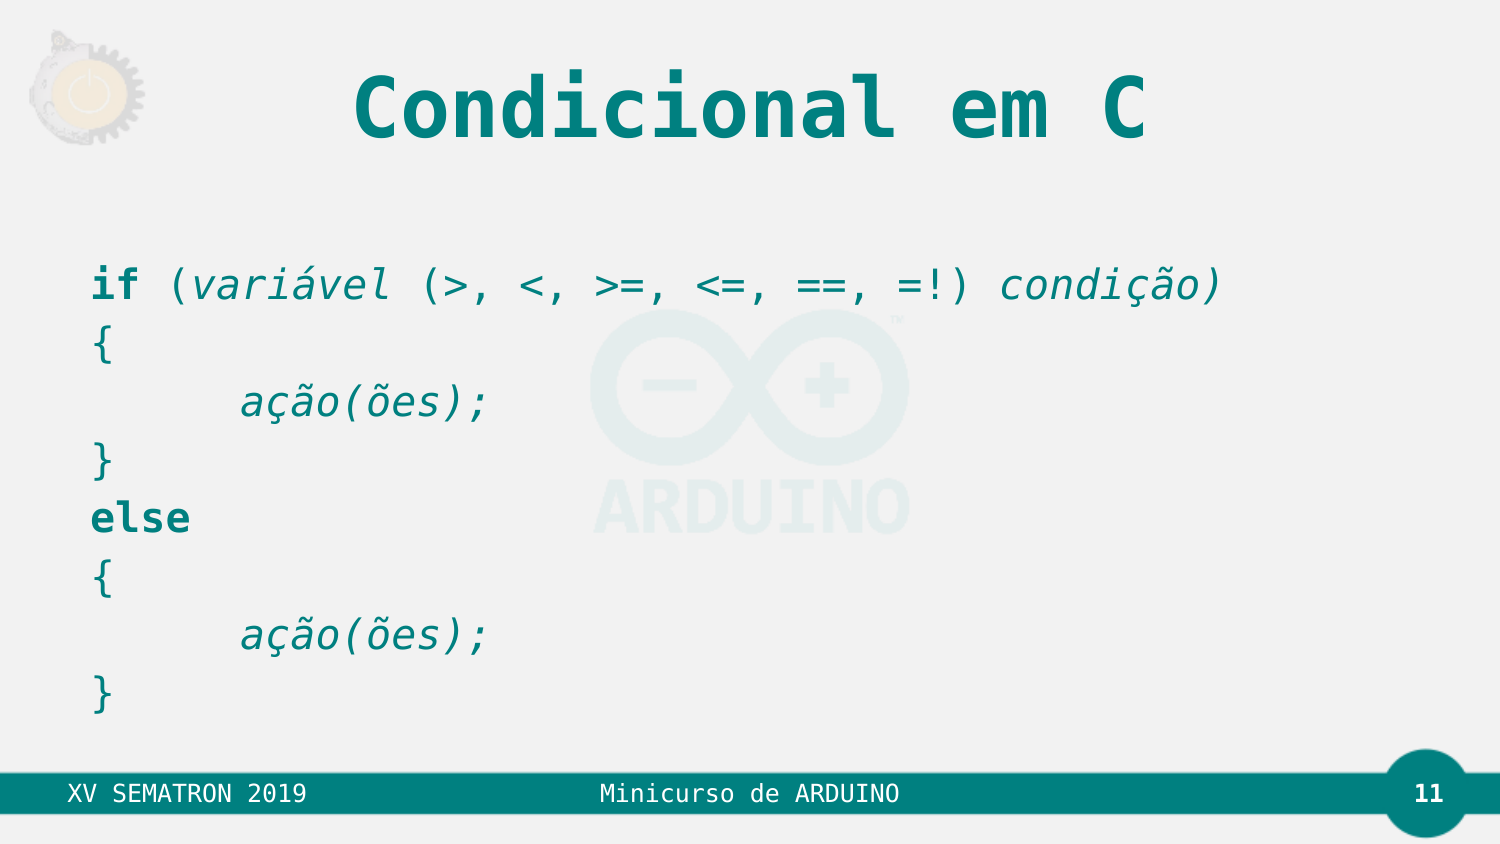

# Condicional em C

if (variável (>, <, >=, <=, ==, =!) condição)
{
	ação(ões);
}
else
{
	ação(ões);
}
11